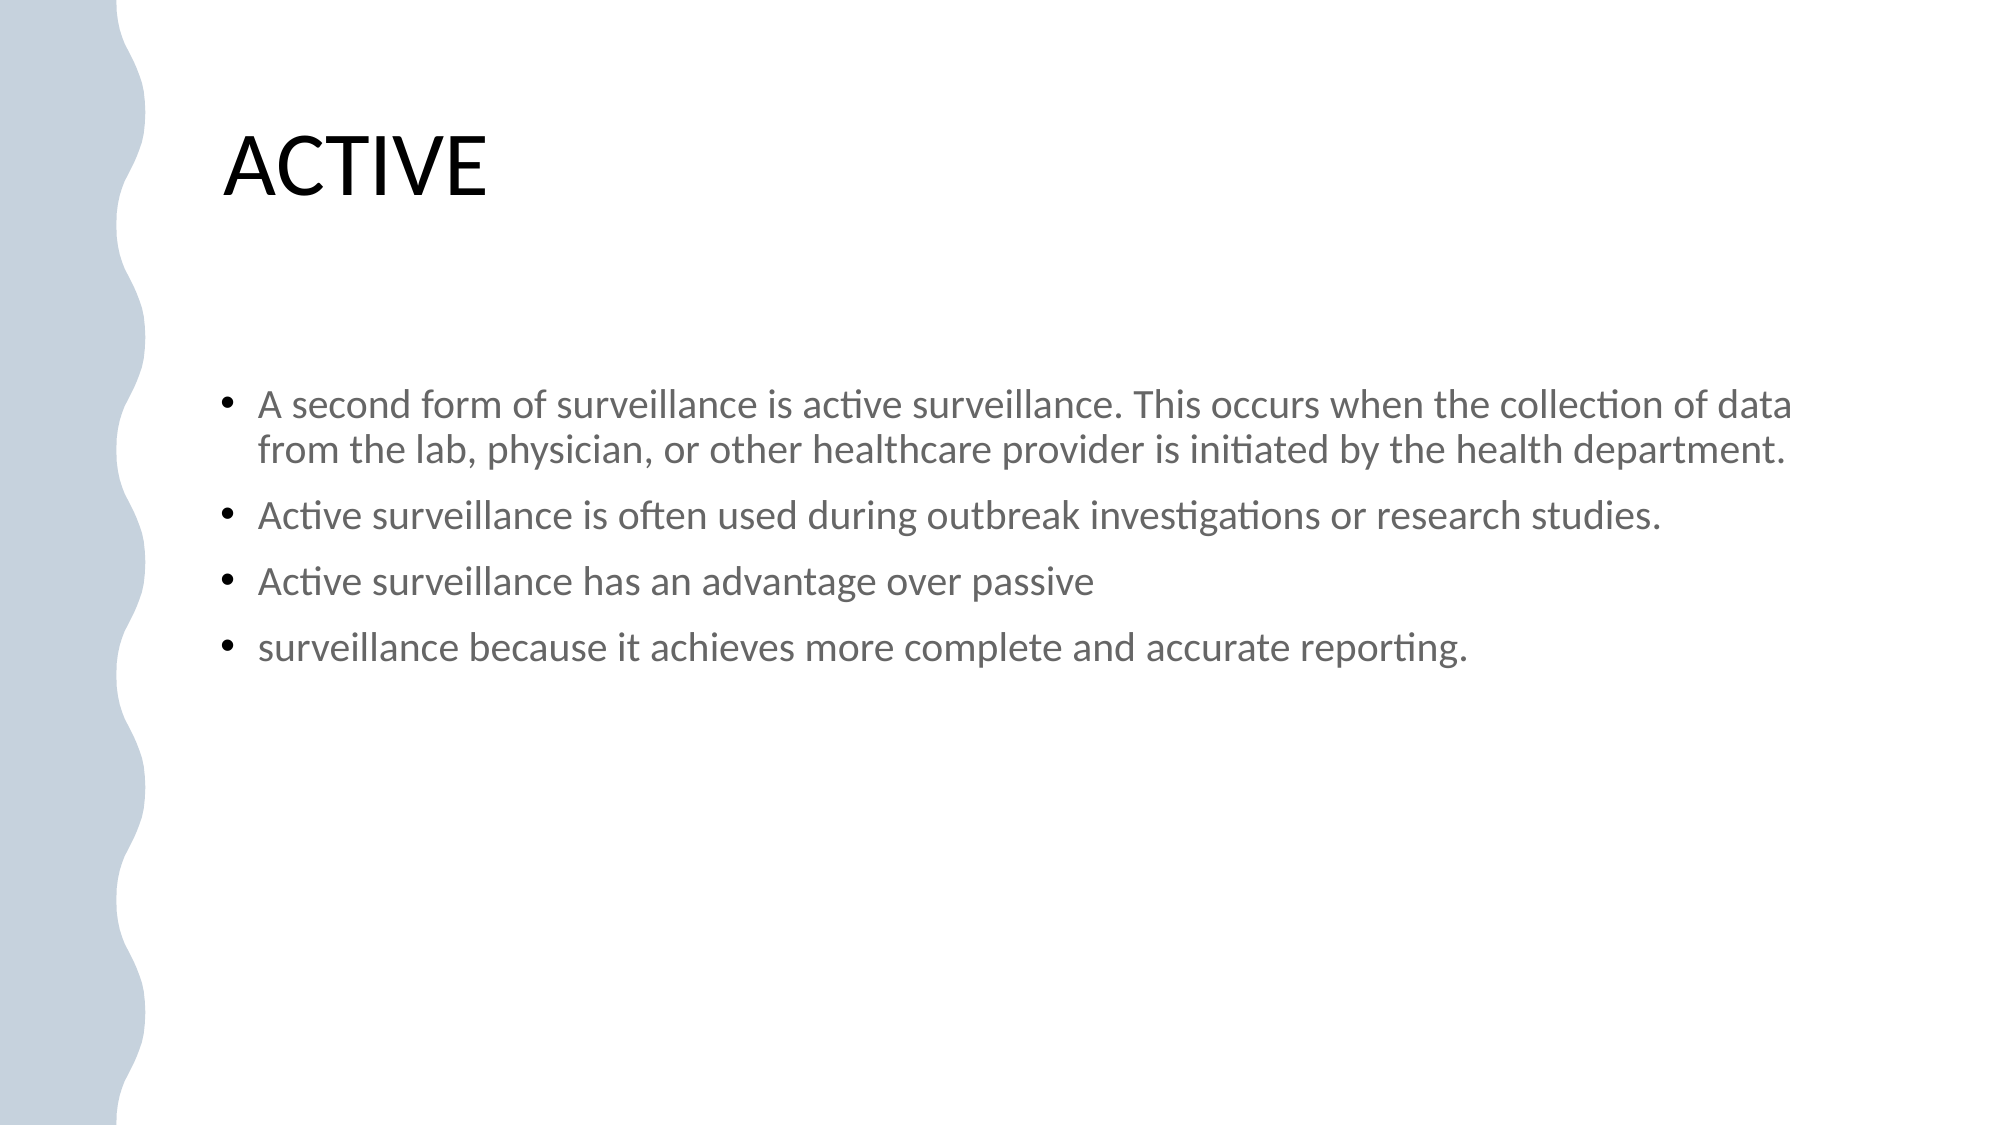

# ACTIVE
A second form of surveillance is active surveillance. This occurs when the collection of data from the lab, physician, or other healthcare provider is initiated by the health department.
Active surveillance is often used during outbreak investigations or research studies.
Active surveillance has an advantage over passive
surveillance because it achieves more complete and accurate reporting.